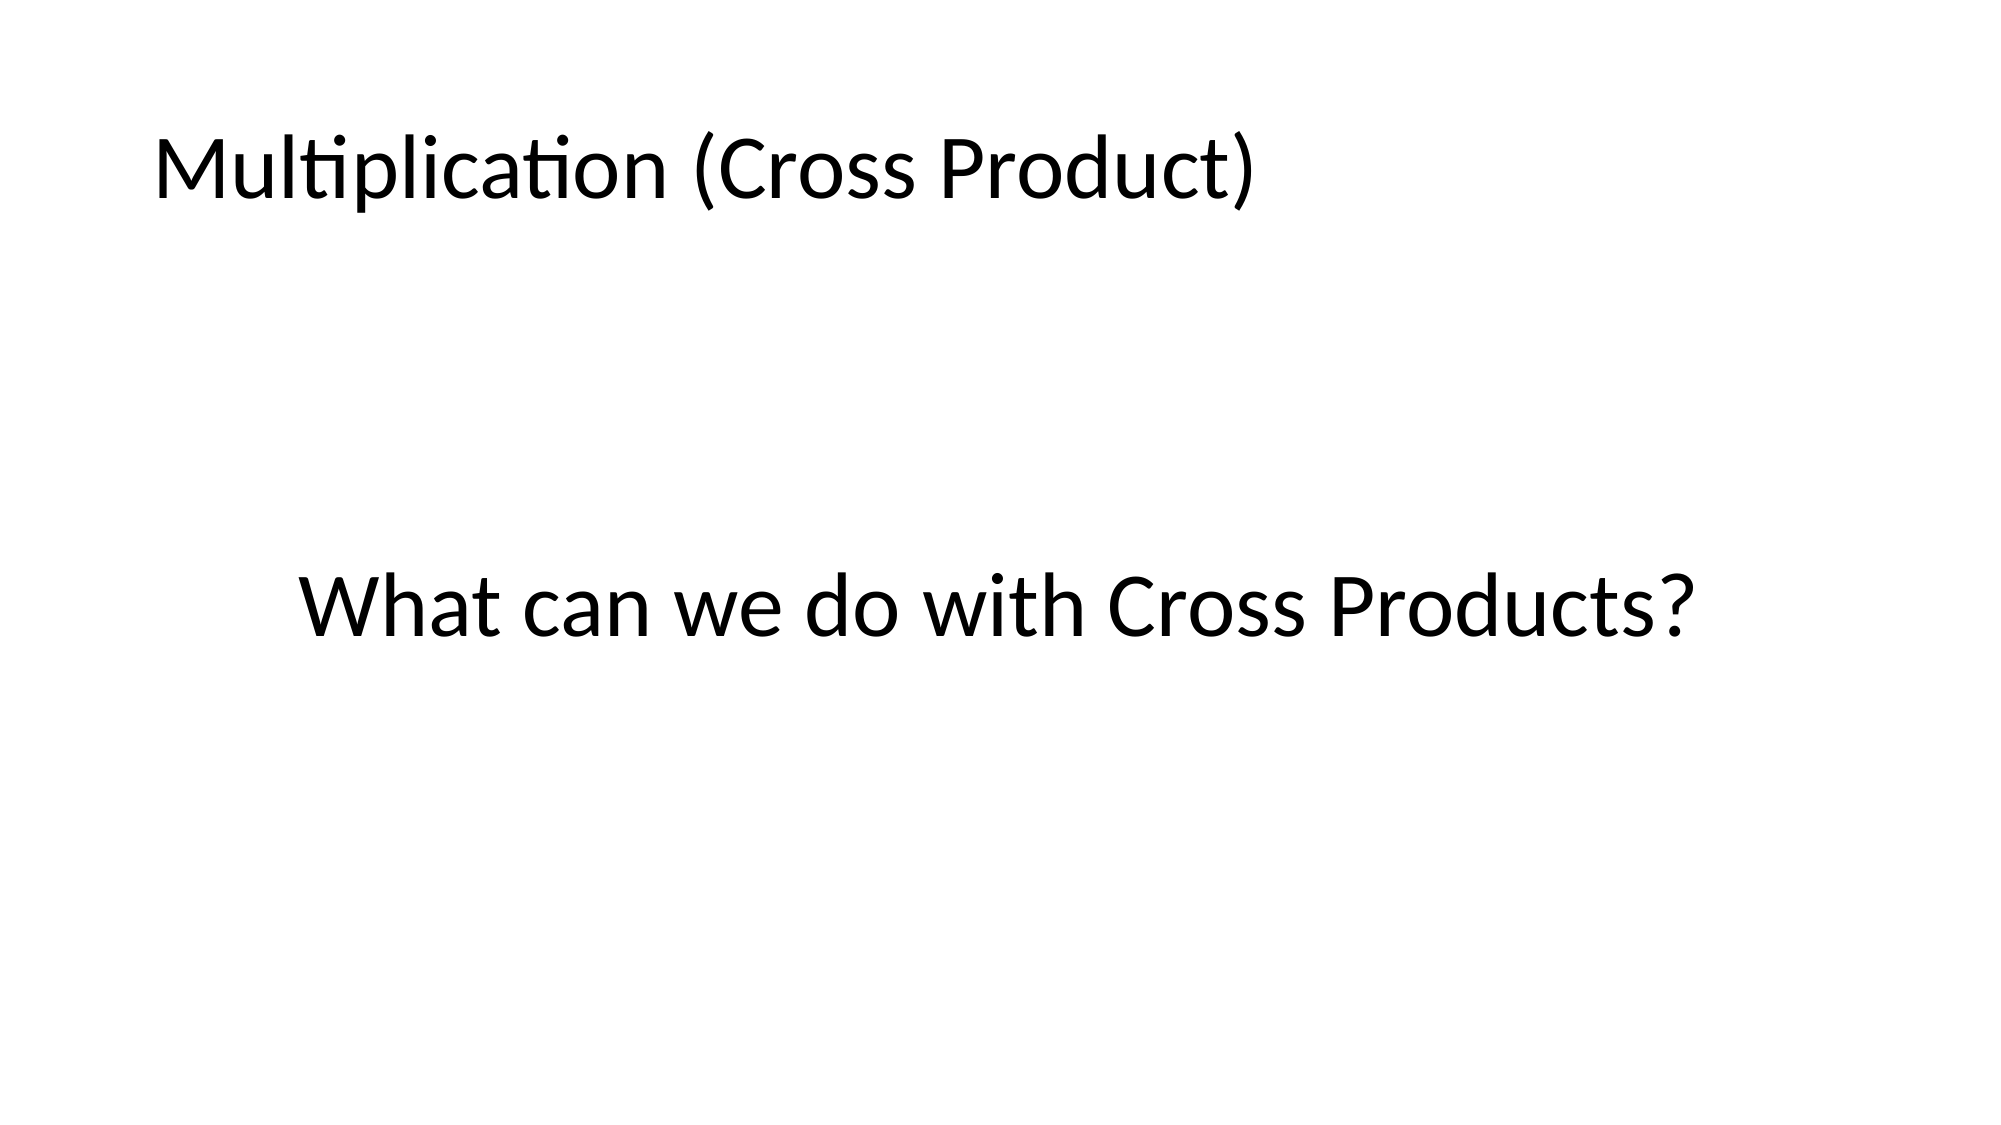

# Multiplication (Cross Product)

What can we do with Cross Products?